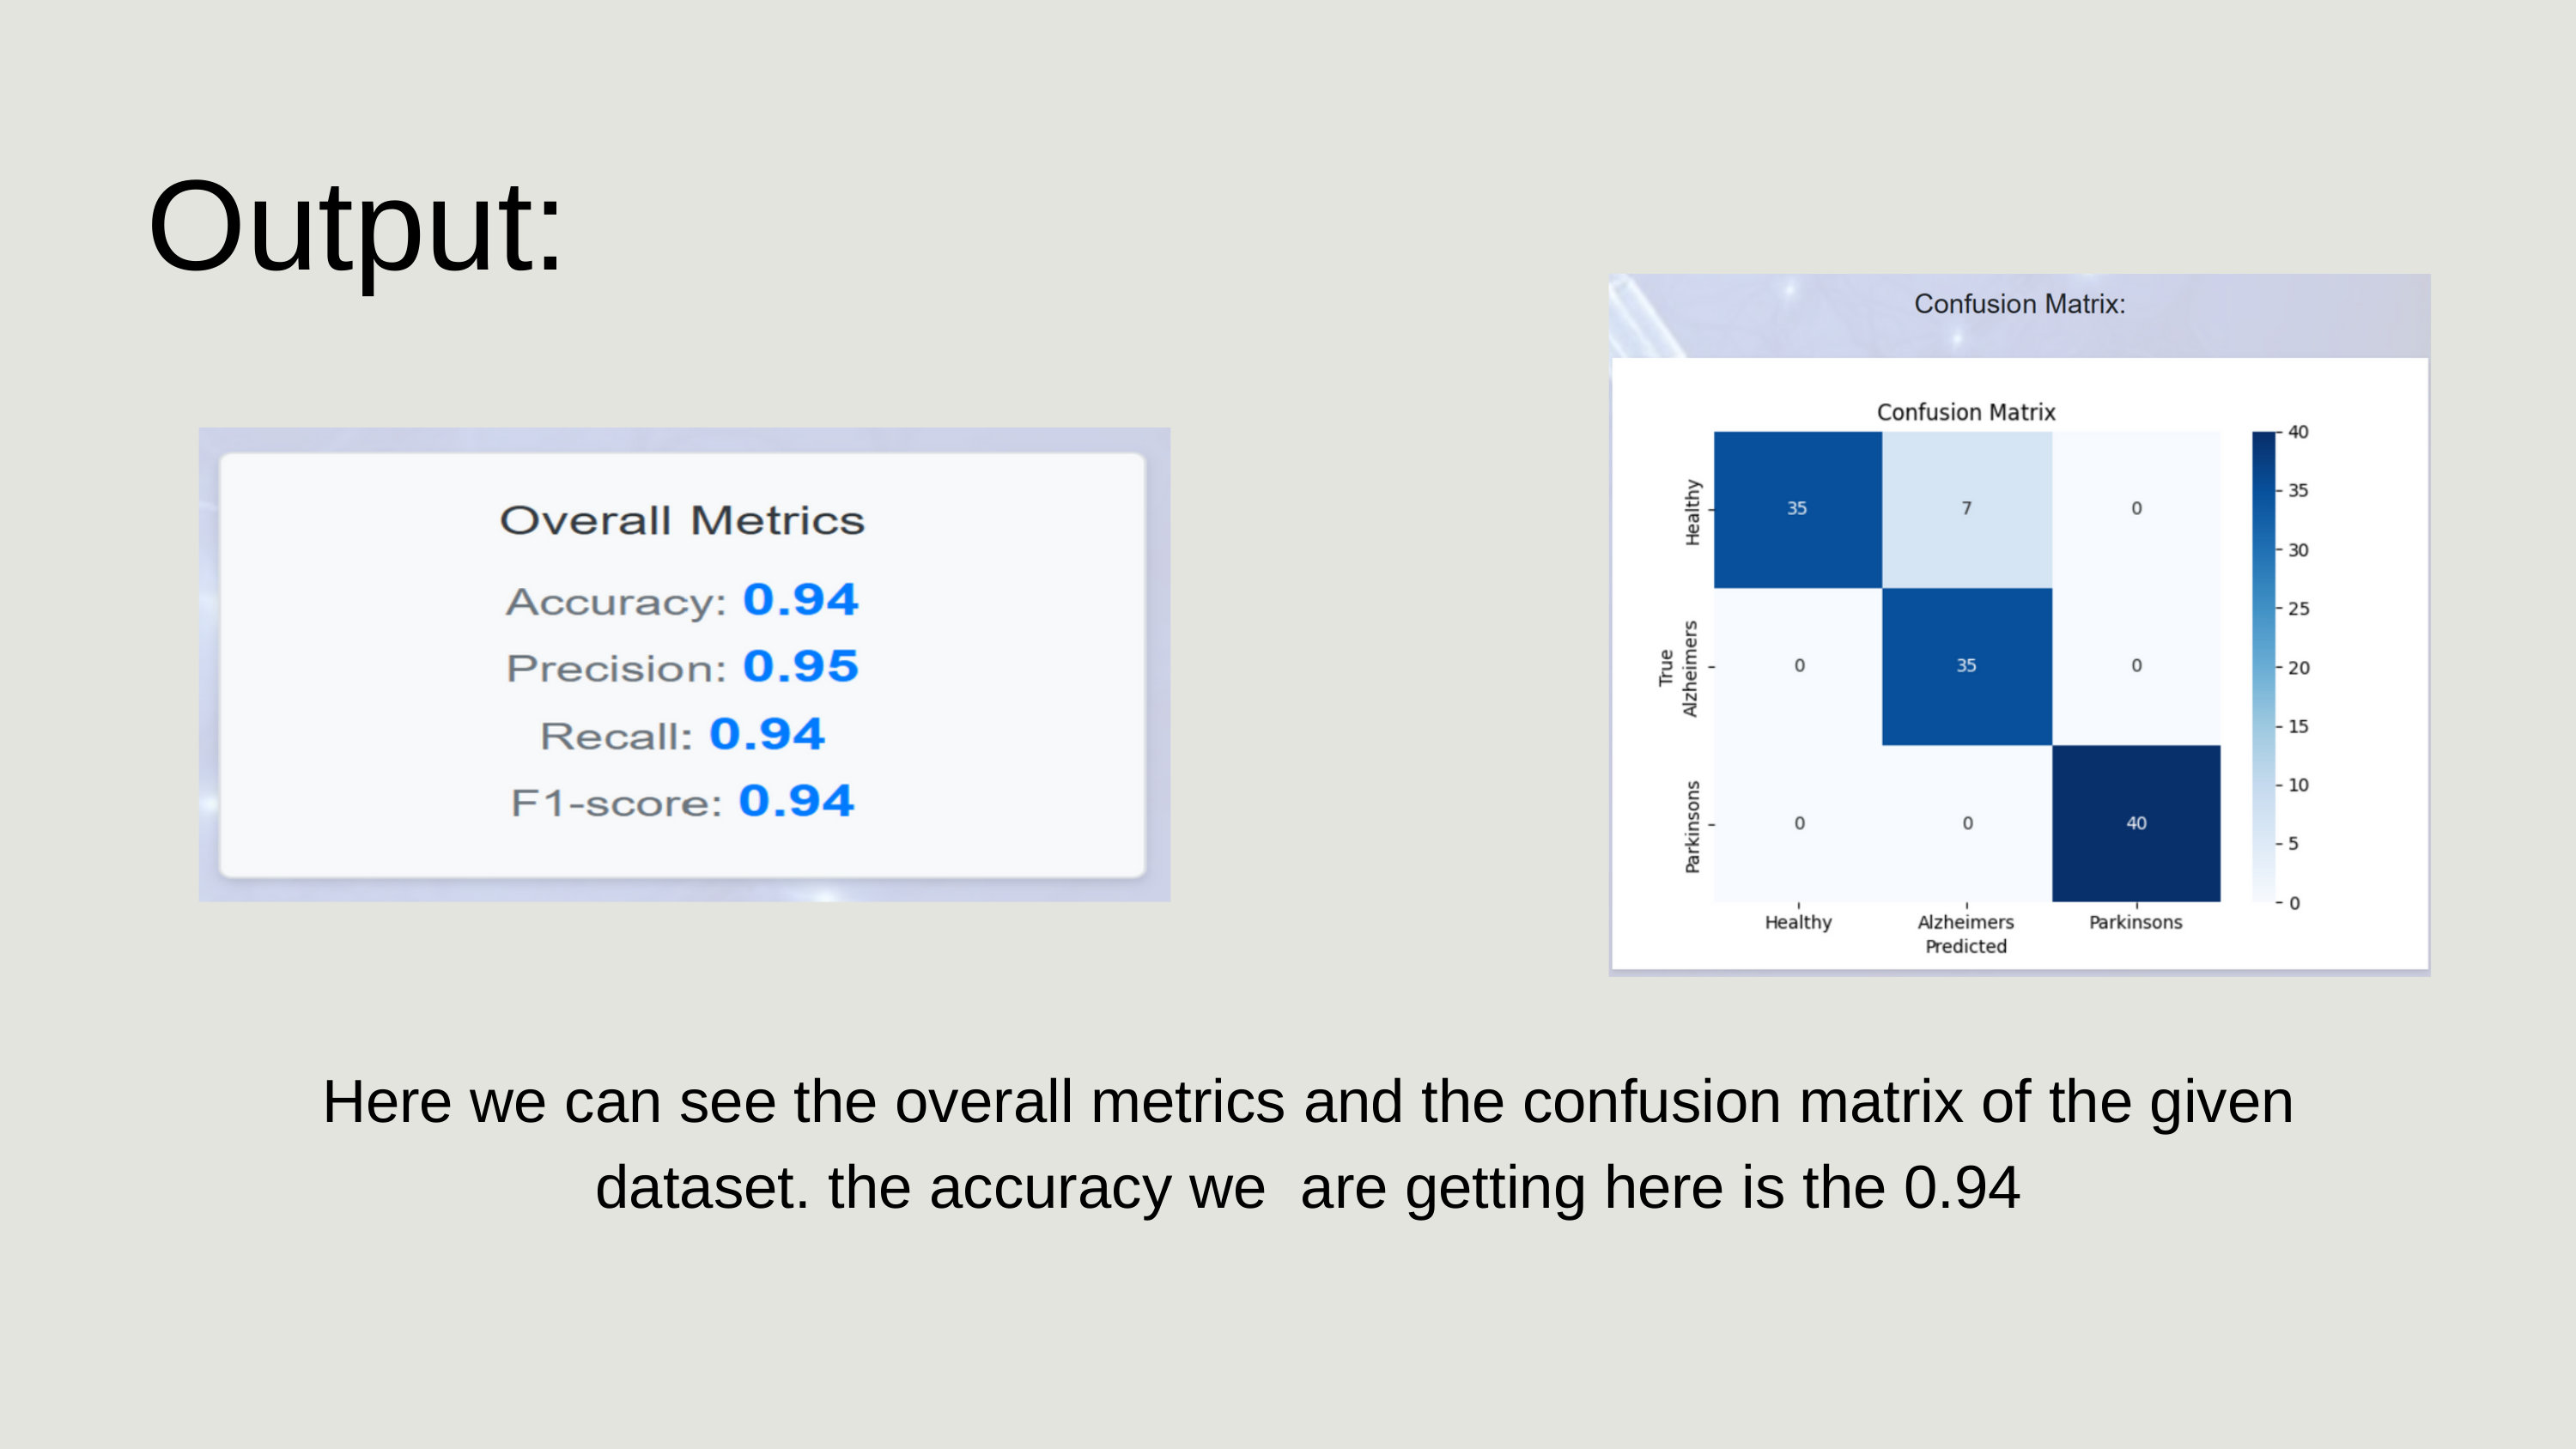

Output:

Here we can see the overall metrics and the confusion matrix of the given dataset. the accuracy we  are getting here is the 0.94